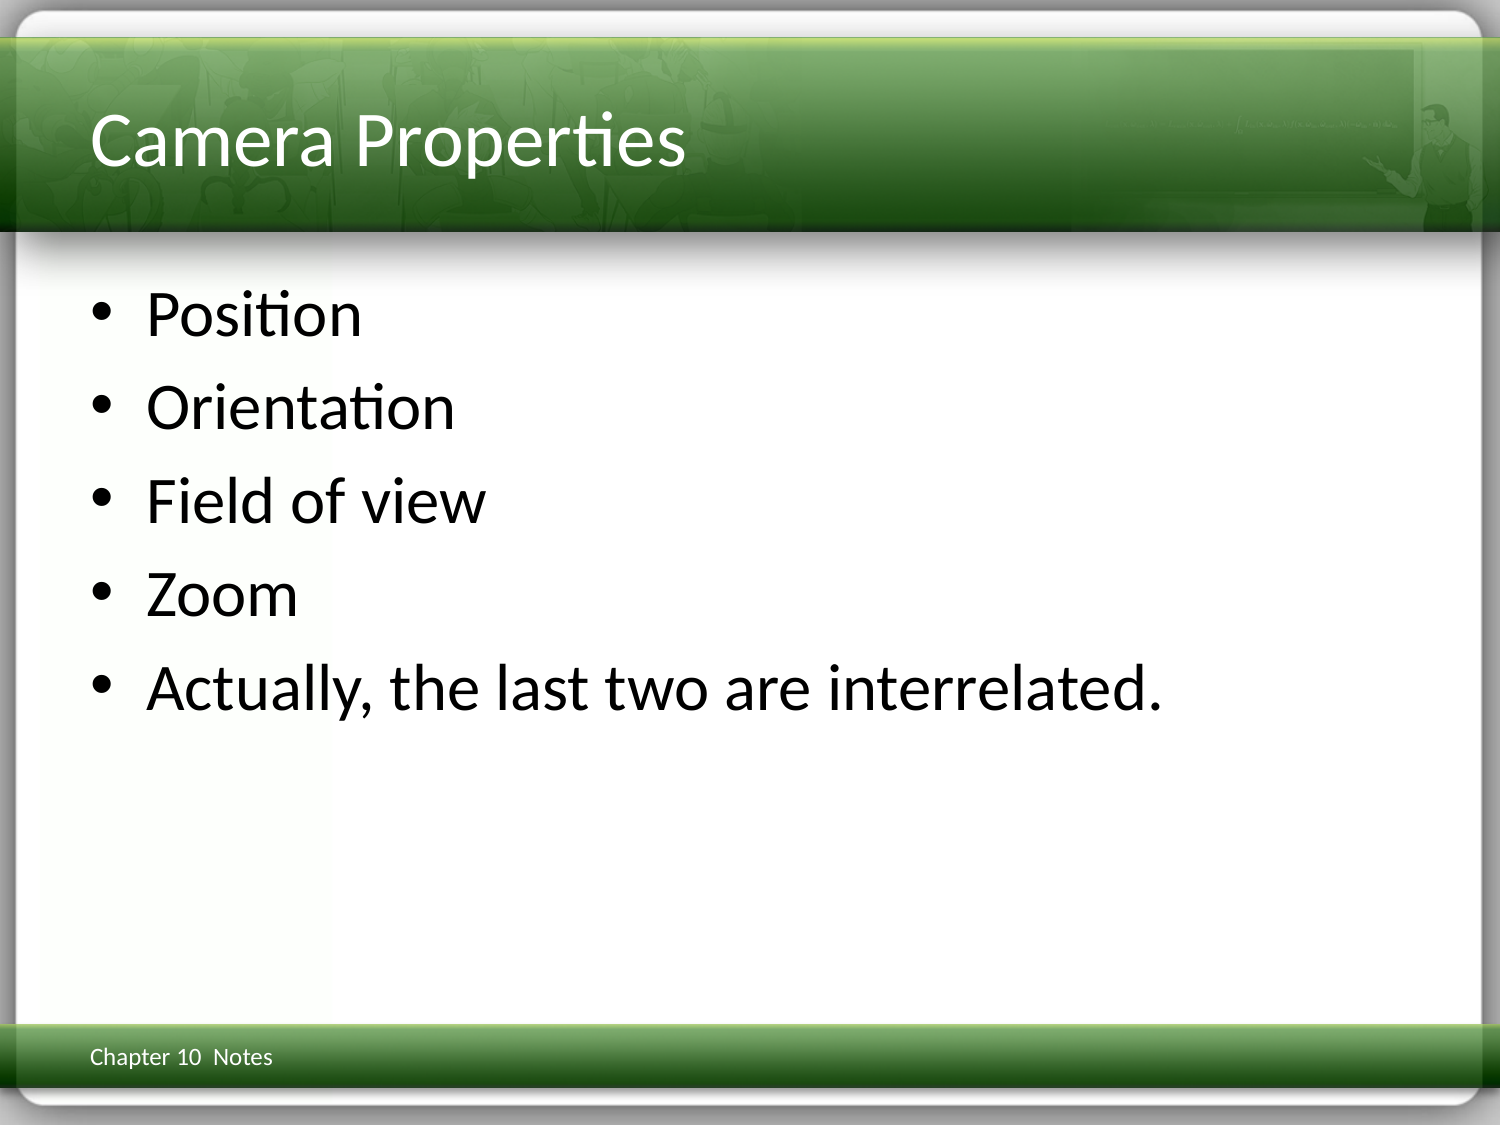

# Camera Properties
Position
Orientation
Field of view
Zoom
Actually, the last two are interrelated.
Chapter 10  Notes
3D Math Primer for Graphics & Game Dev
32